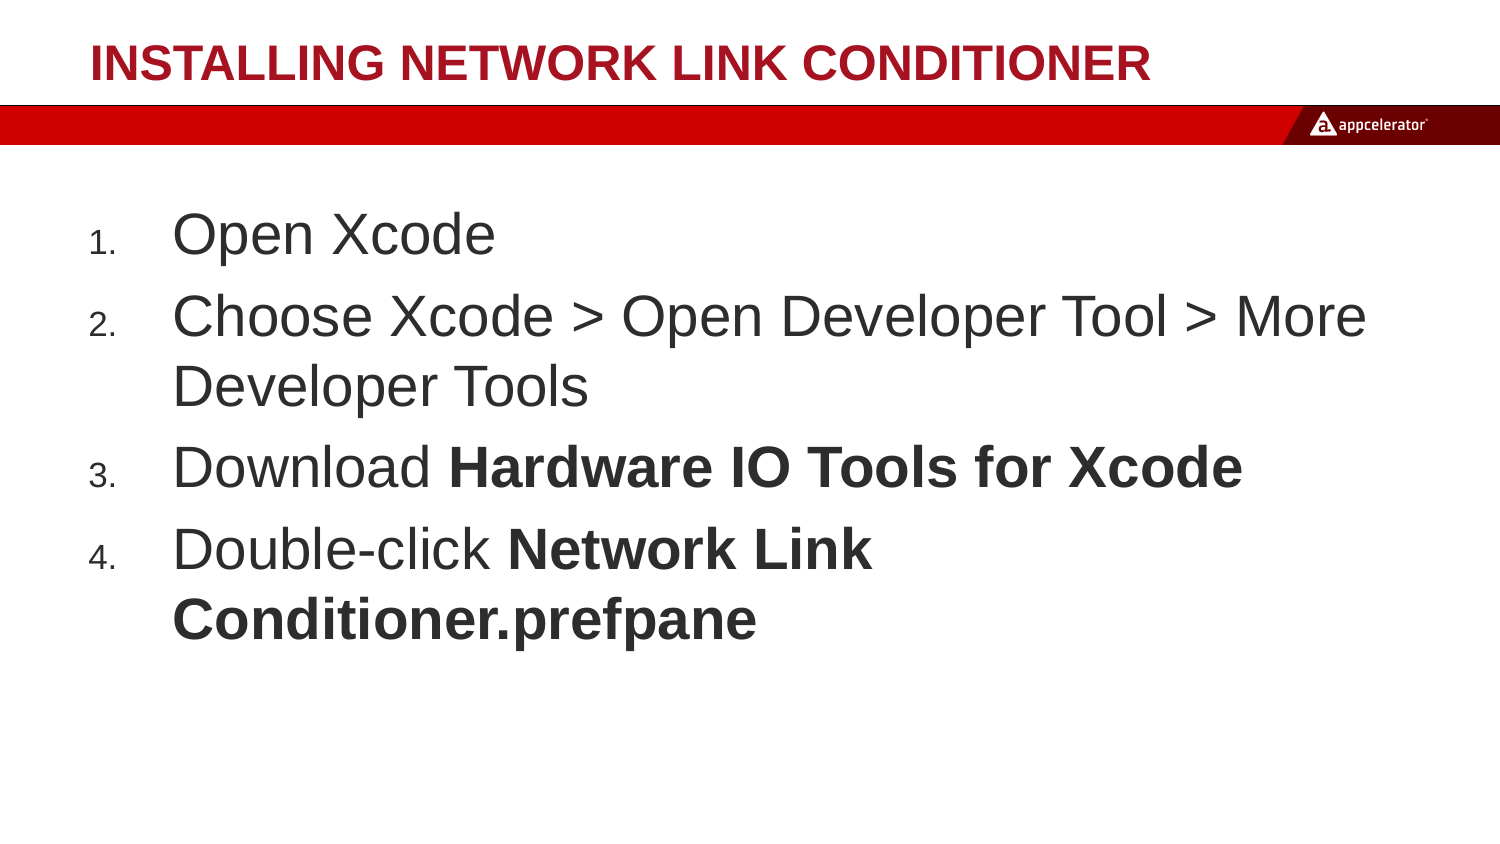

# Installing Network Link Conditioner
Open Xcode
Choose Xcode > Open Developer Tool > More Developer Tools
Download Hardware IO Tools for Xcode
Double-click Network Link Conditioner.prefpane